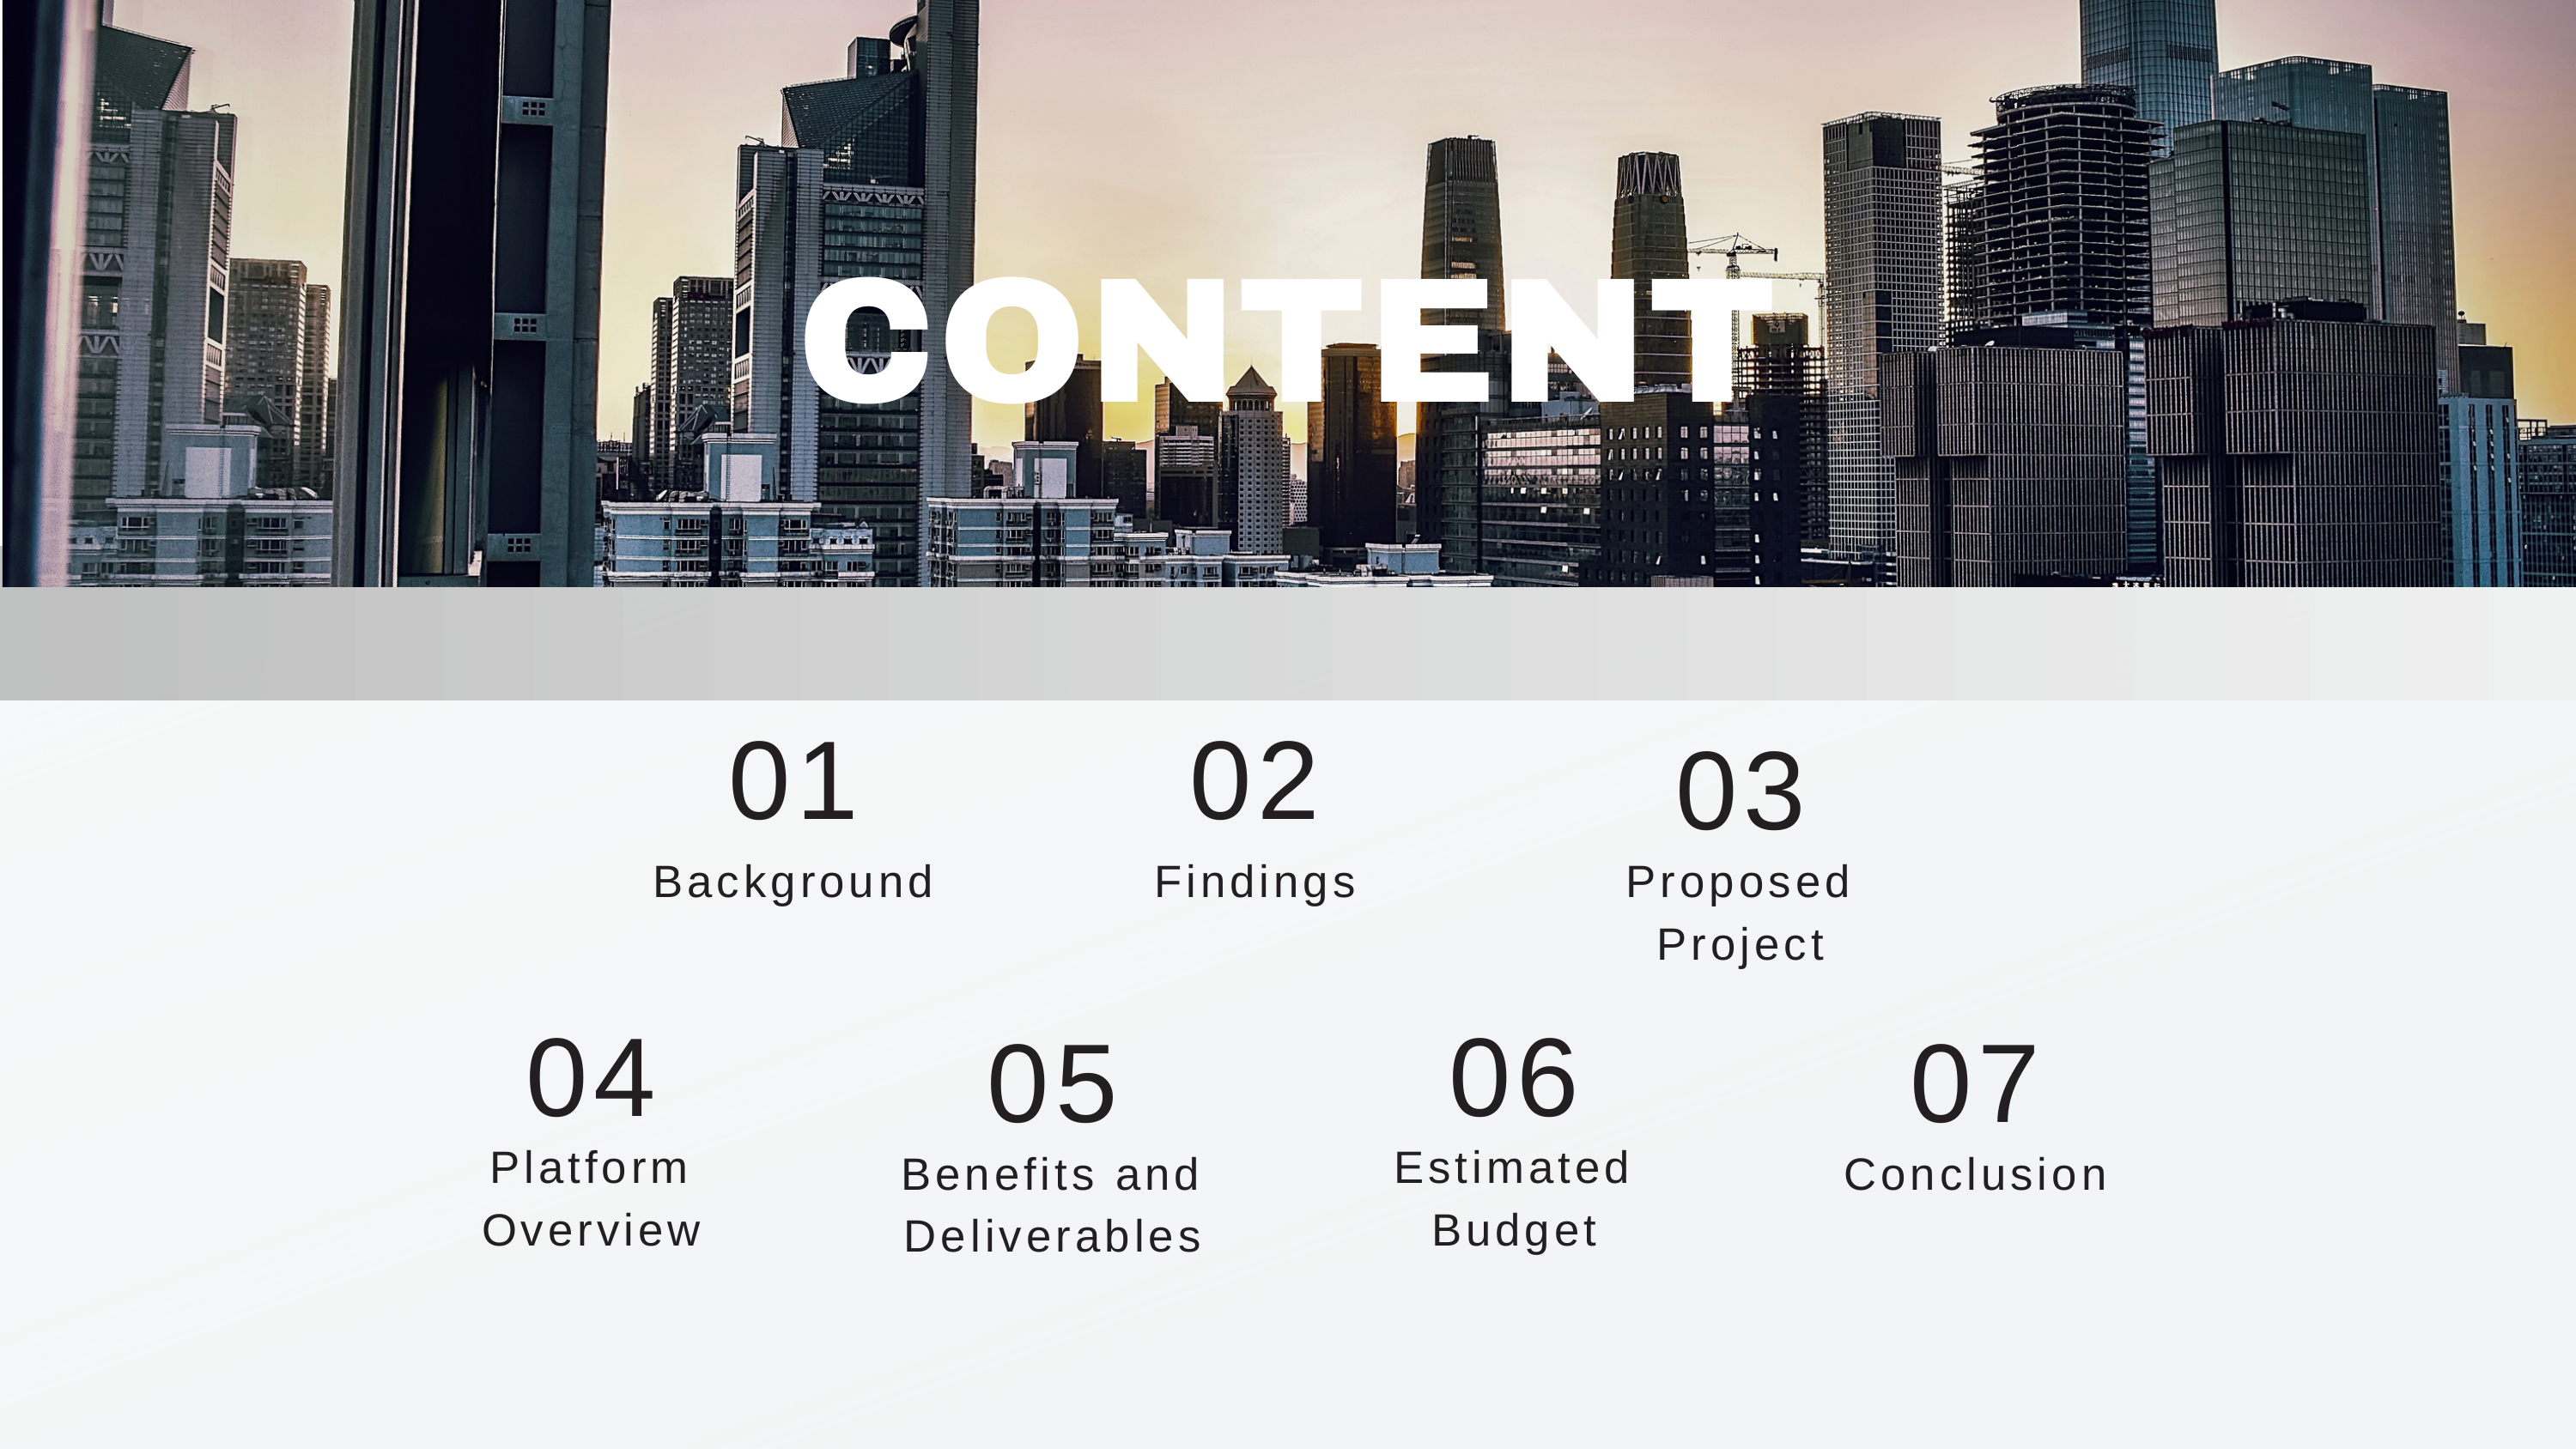

CONTENT
01
02
03
Background
Findings
Proposed Project
04
06
05
07
Platform Overview
Estimated Budget
Benefits and Deliverables
Conclusion